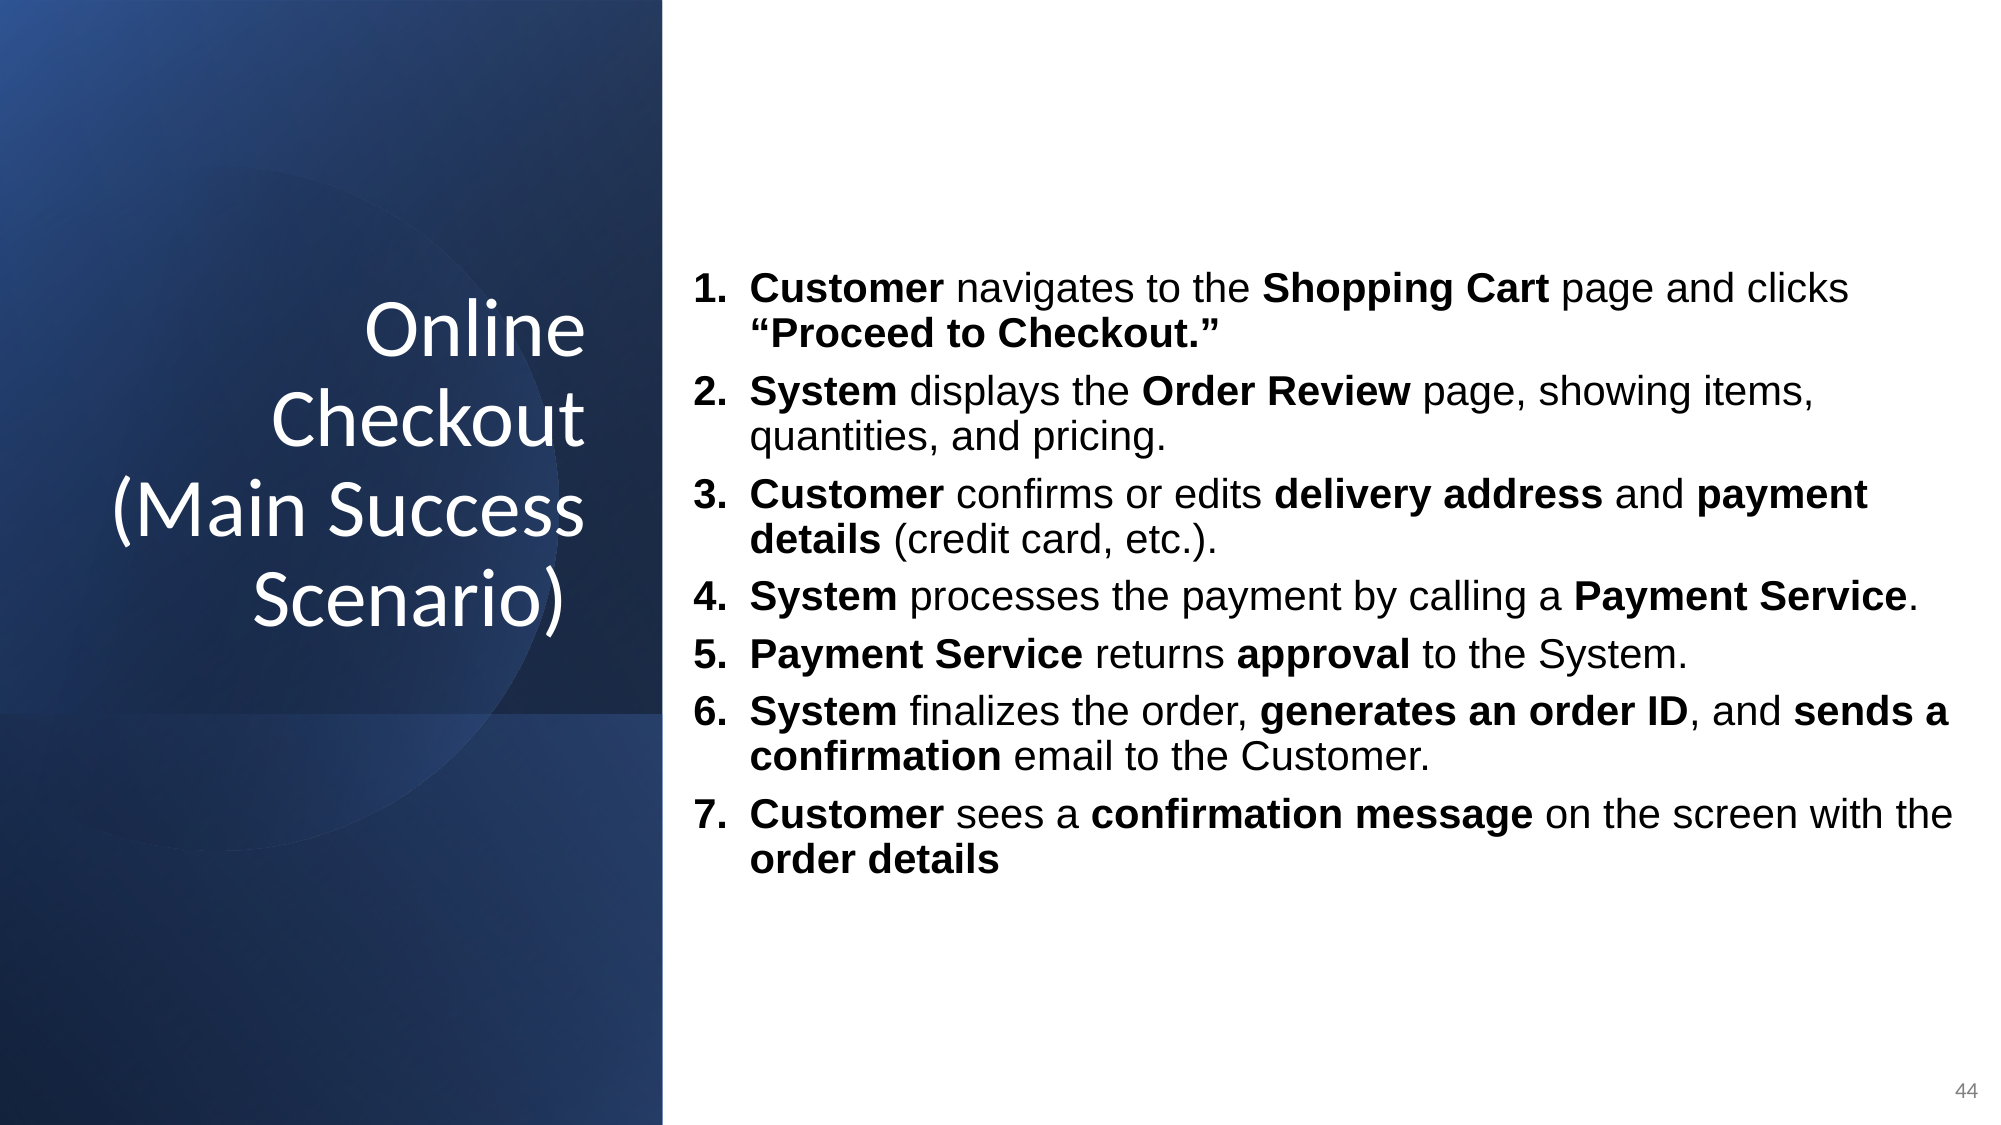

Customer navigates to the Shopping Cart page and clicks “Proceed to Checkout.”
System displays the Order Review page, showing items, quantities, and pricing.
Customer confirms or edits delivery address and payment details (credit card, etc.).
System processes the payment by calling a Payment Service.
Payment Service returns approval to the System.
System finalizes the order, generates an order ID, and sends a confirmation email to the Customer.
Customer sees a confirmation message on the screen with the order details
# Online Checkout (Main Success Scenario)

44